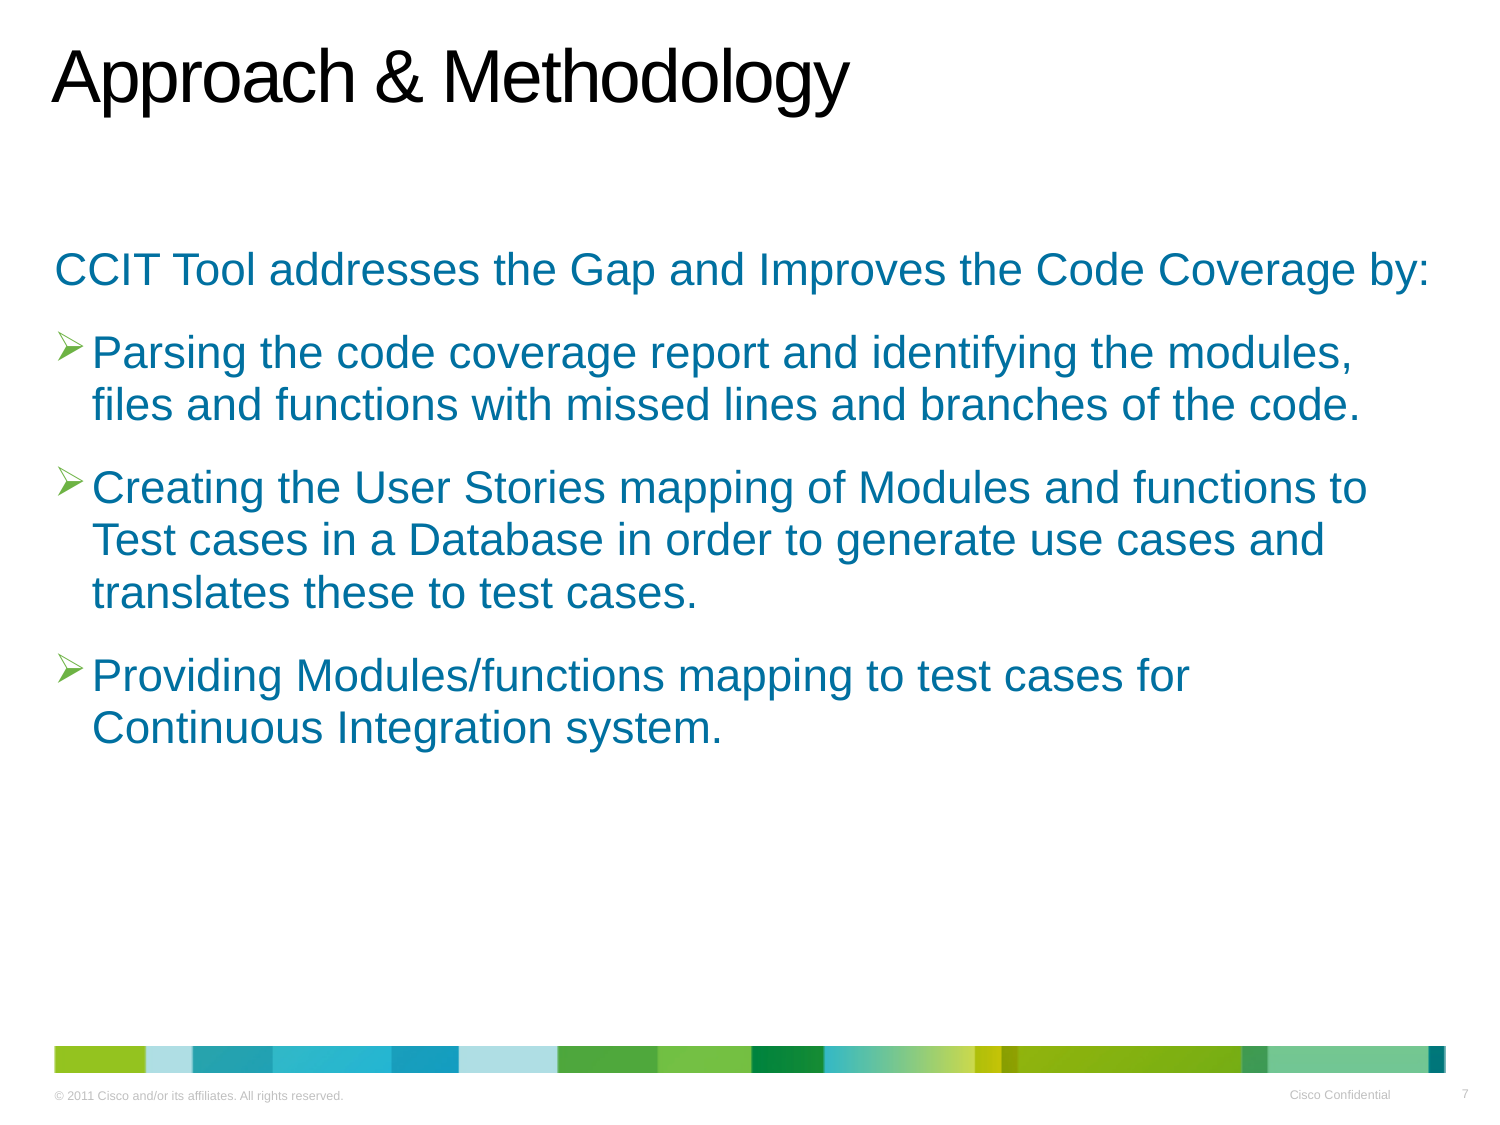

# Approach & Methodology
CCIT Tool addresses the Gap and Improves the Code Coverage by:
Parsing the code coverage report and identifying the modules, files and functions with missed lines and branches of the code.
Creating the User Stories mapping of Modules and functions to Test cases in a Database in order to generate use cases and translates these to test cases.
Providing Modules/functions mapping to test cases for Continuous Integration system.